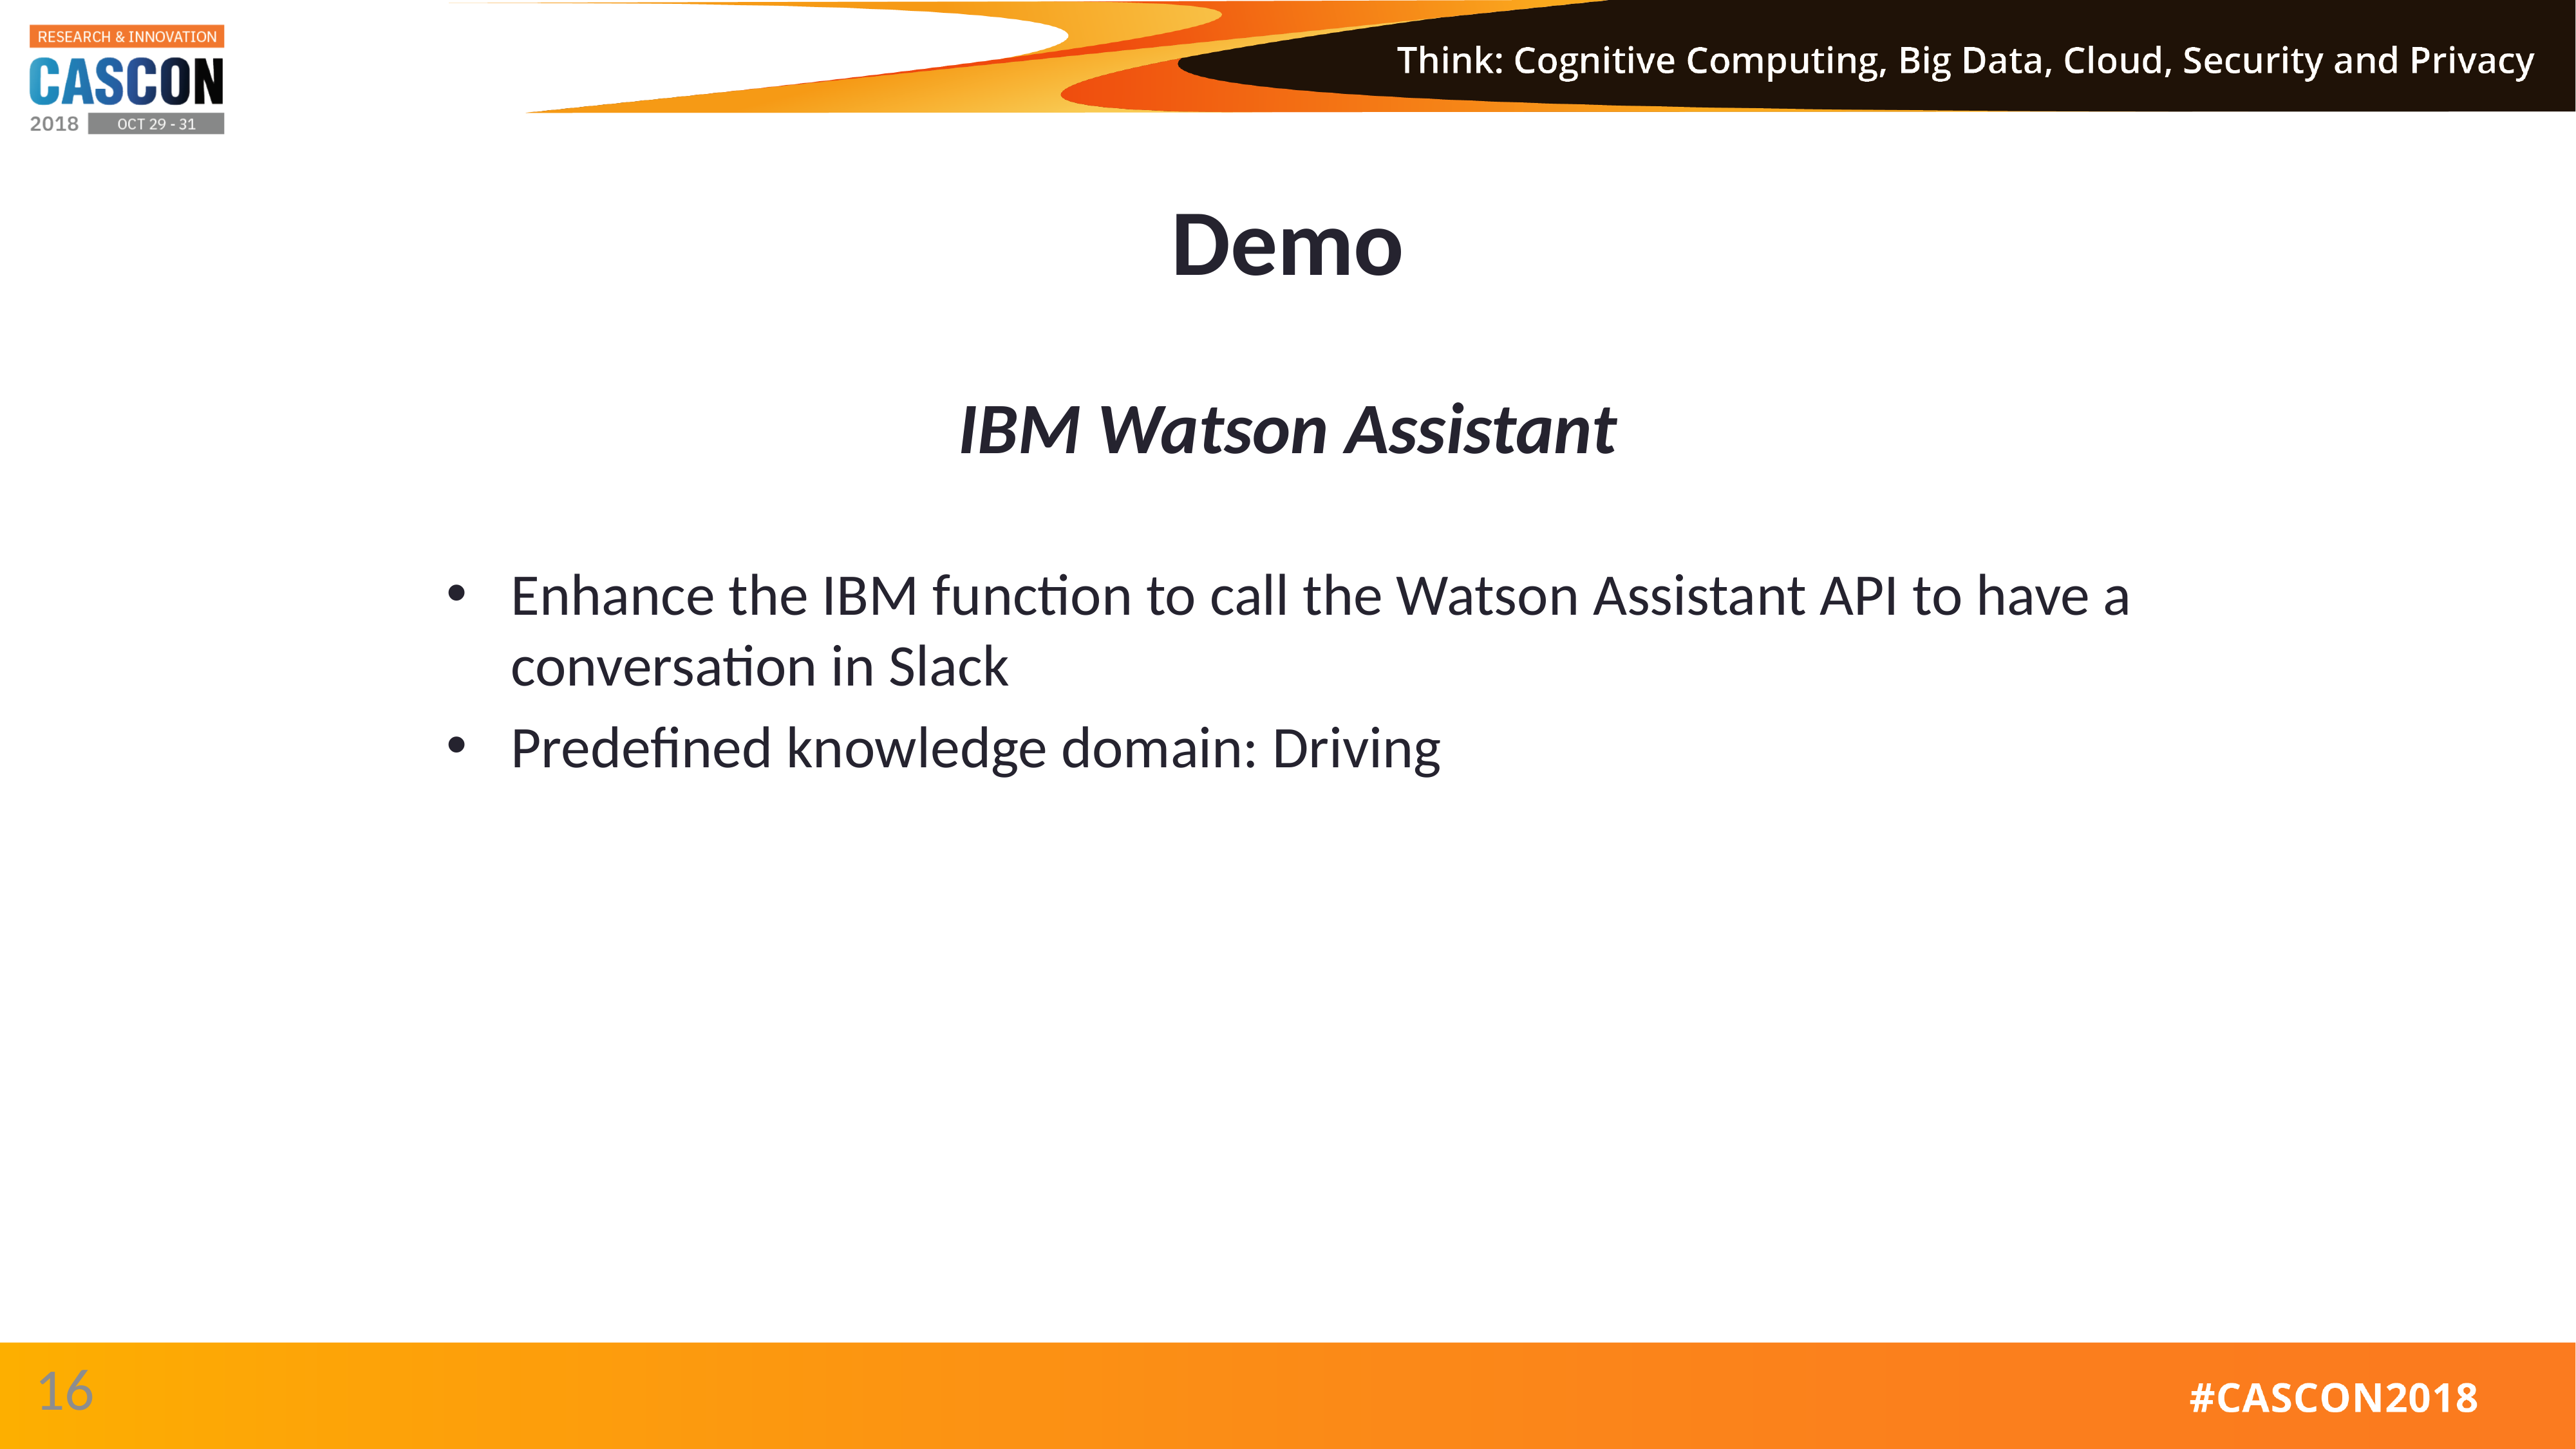

# Demo IBM Watson Assistant

Enhance the IBM function to call the Watson Assistant API to have a conversation in Slack
Predefined knowledge domain: Driving

16